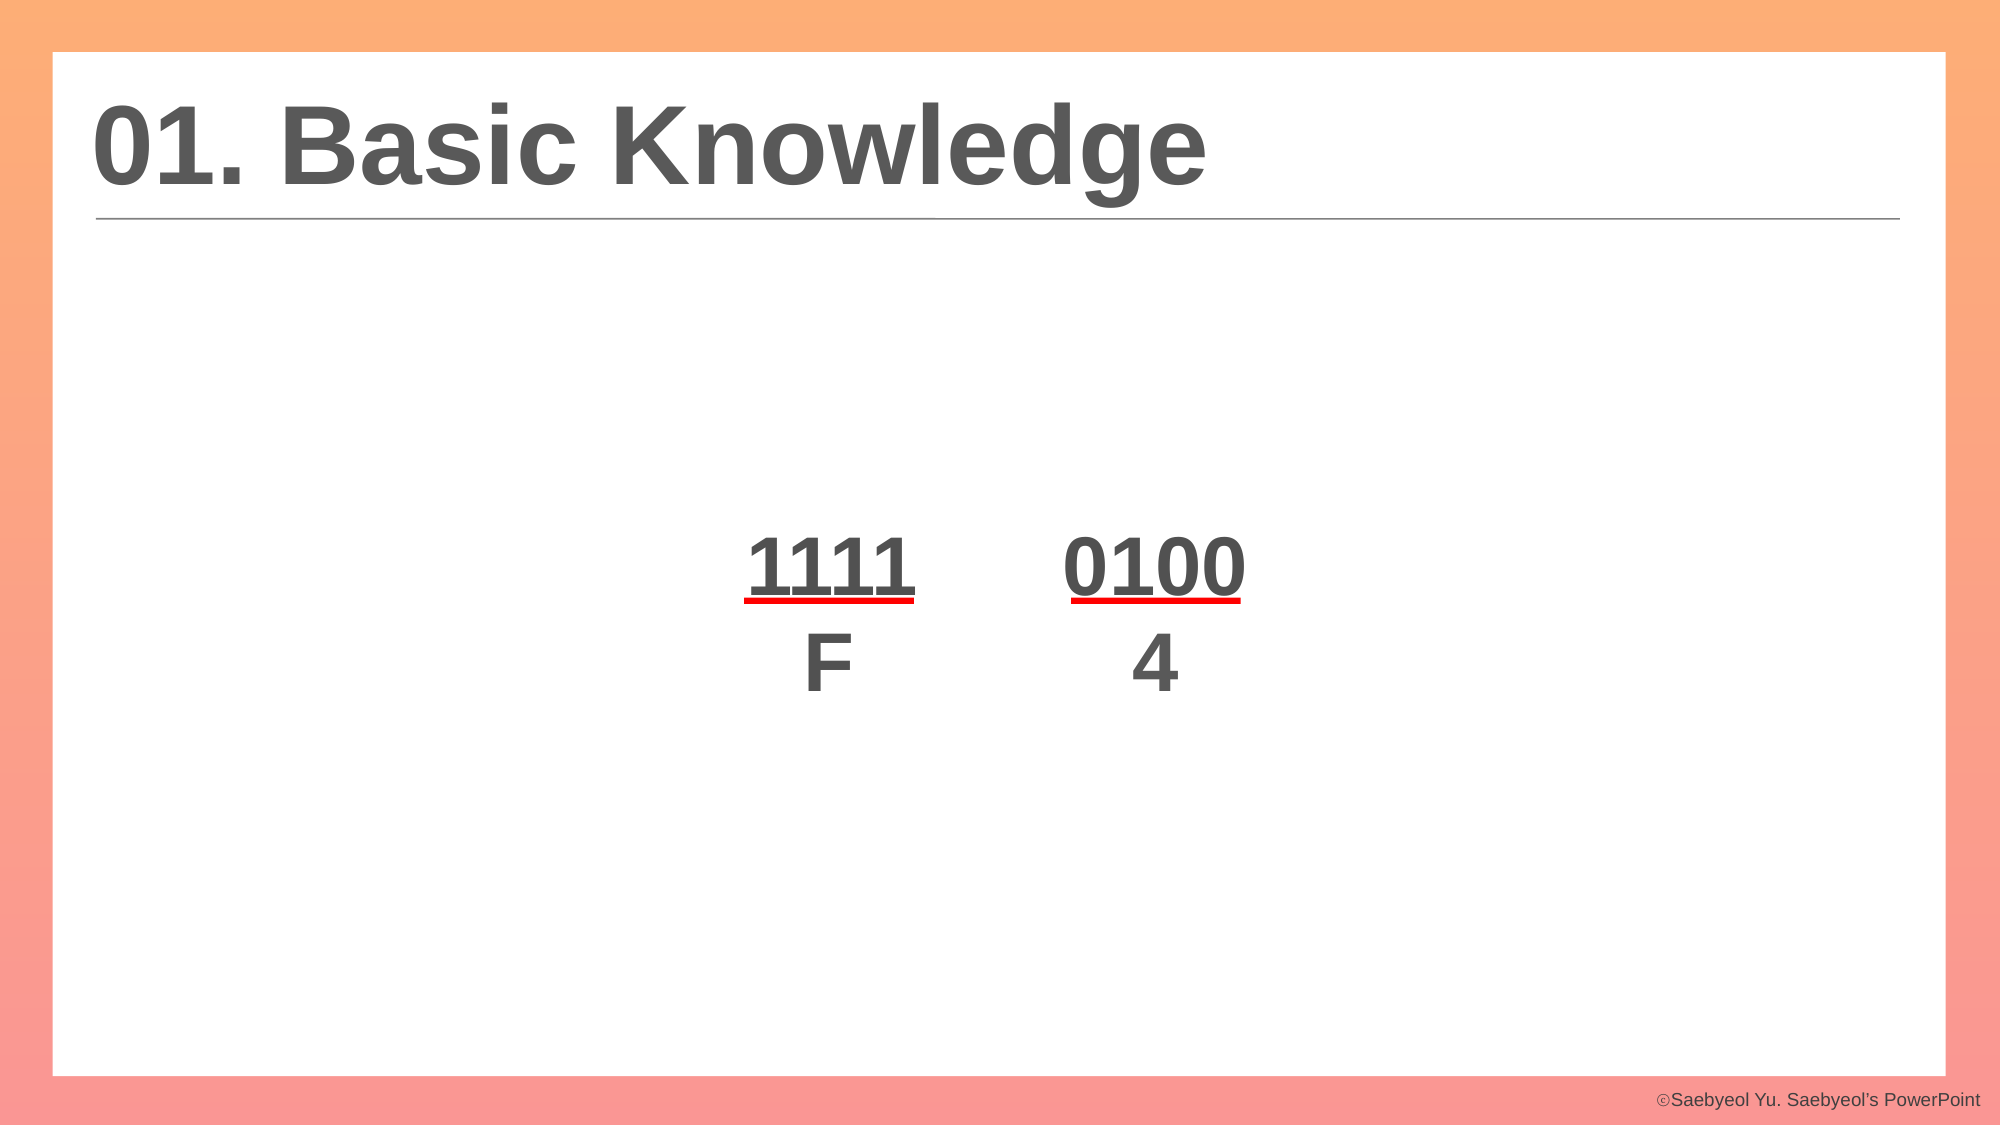

01. Basic Knowledge
1111
0100

F
4